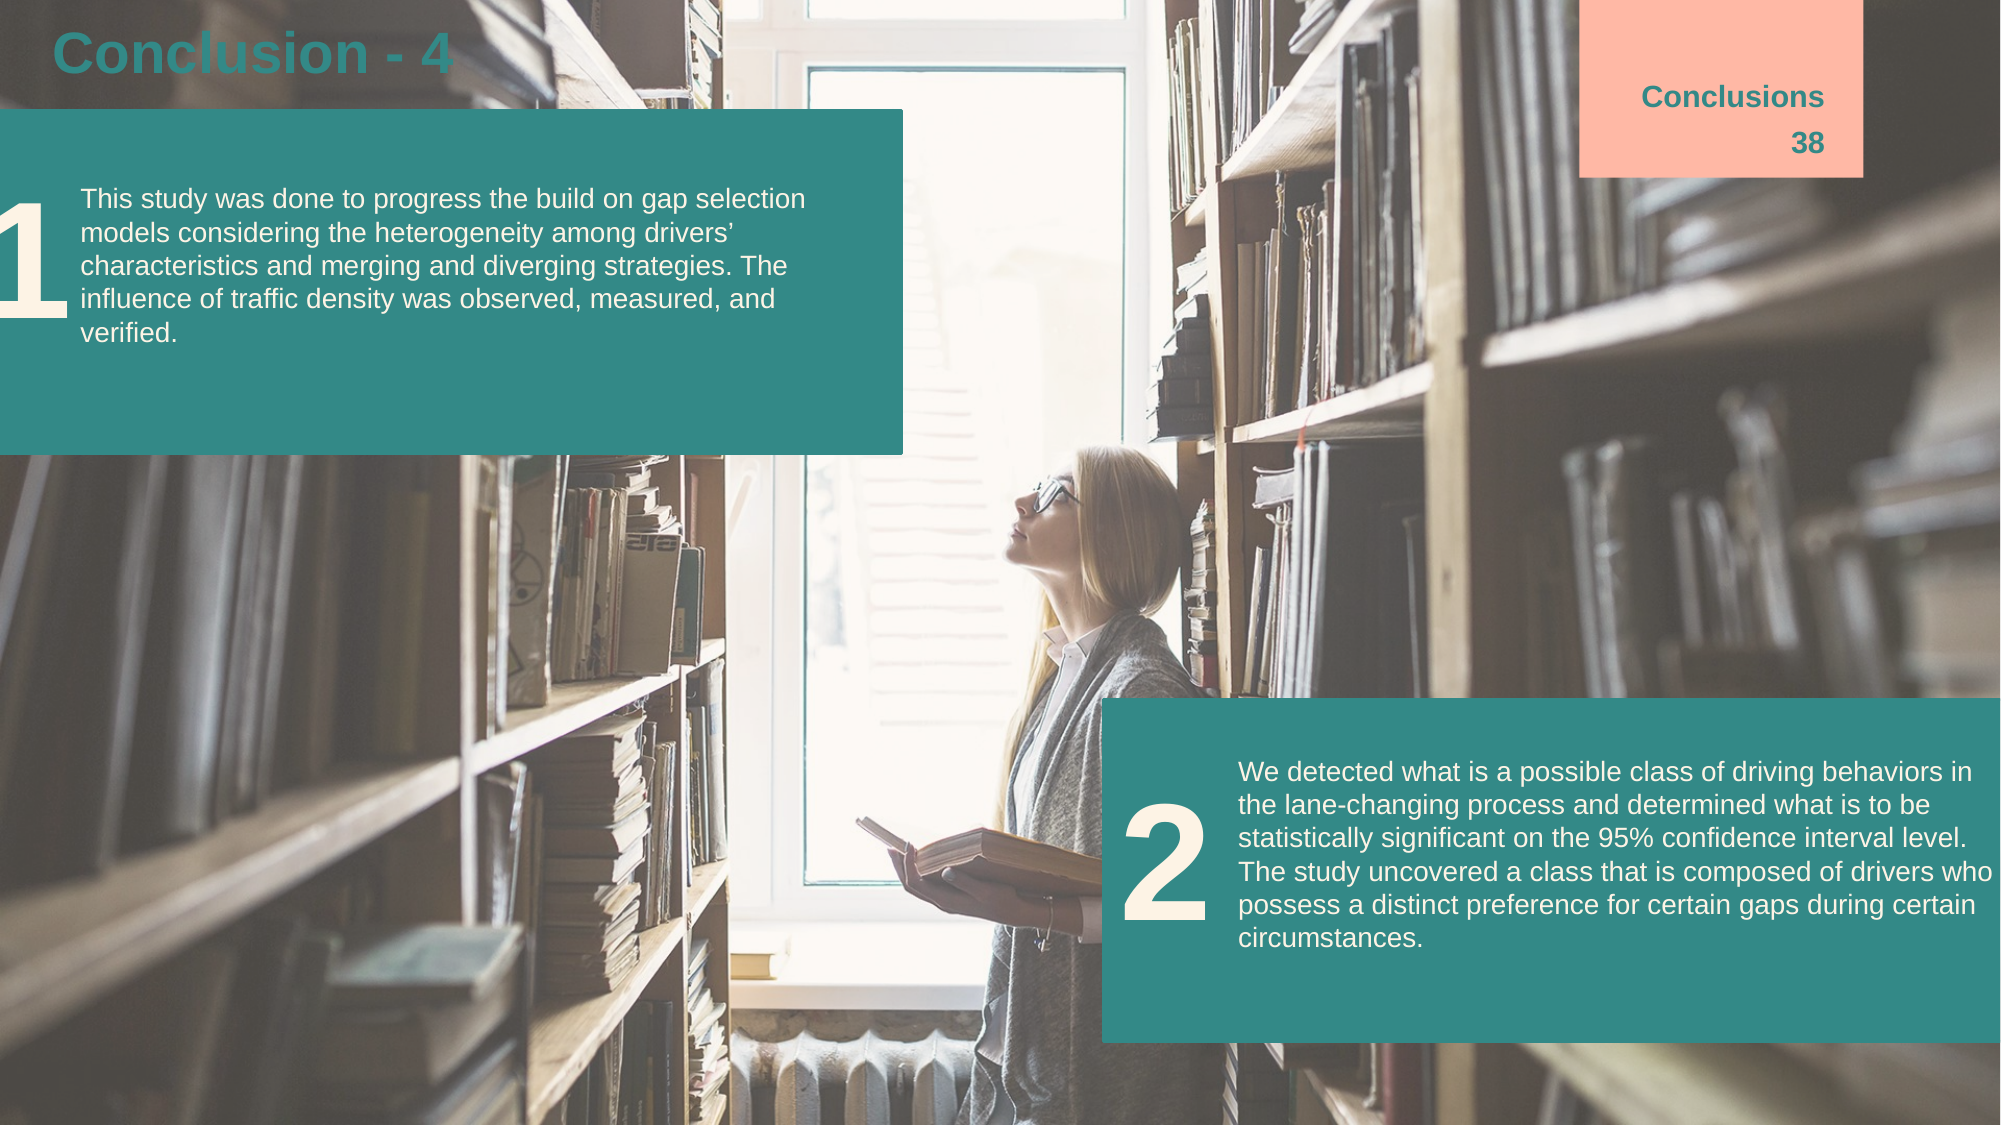

Conclusion - 4
Conclusions
38
This study was done to progress the build on gap selection models considering the heterogeneity among drivers’ characteristics and merging and diverging strategies. The influence of traffic density was observed, measured, and verified.
1
We detected what is a possible class of driving behaviors in the lane-changing process and determined what is to be statistically significant on the 95% confidence interval level. The study uncovered a class that is composed of drivers who possess a distinct preference for certain gaps during certain circumstances.
# 2